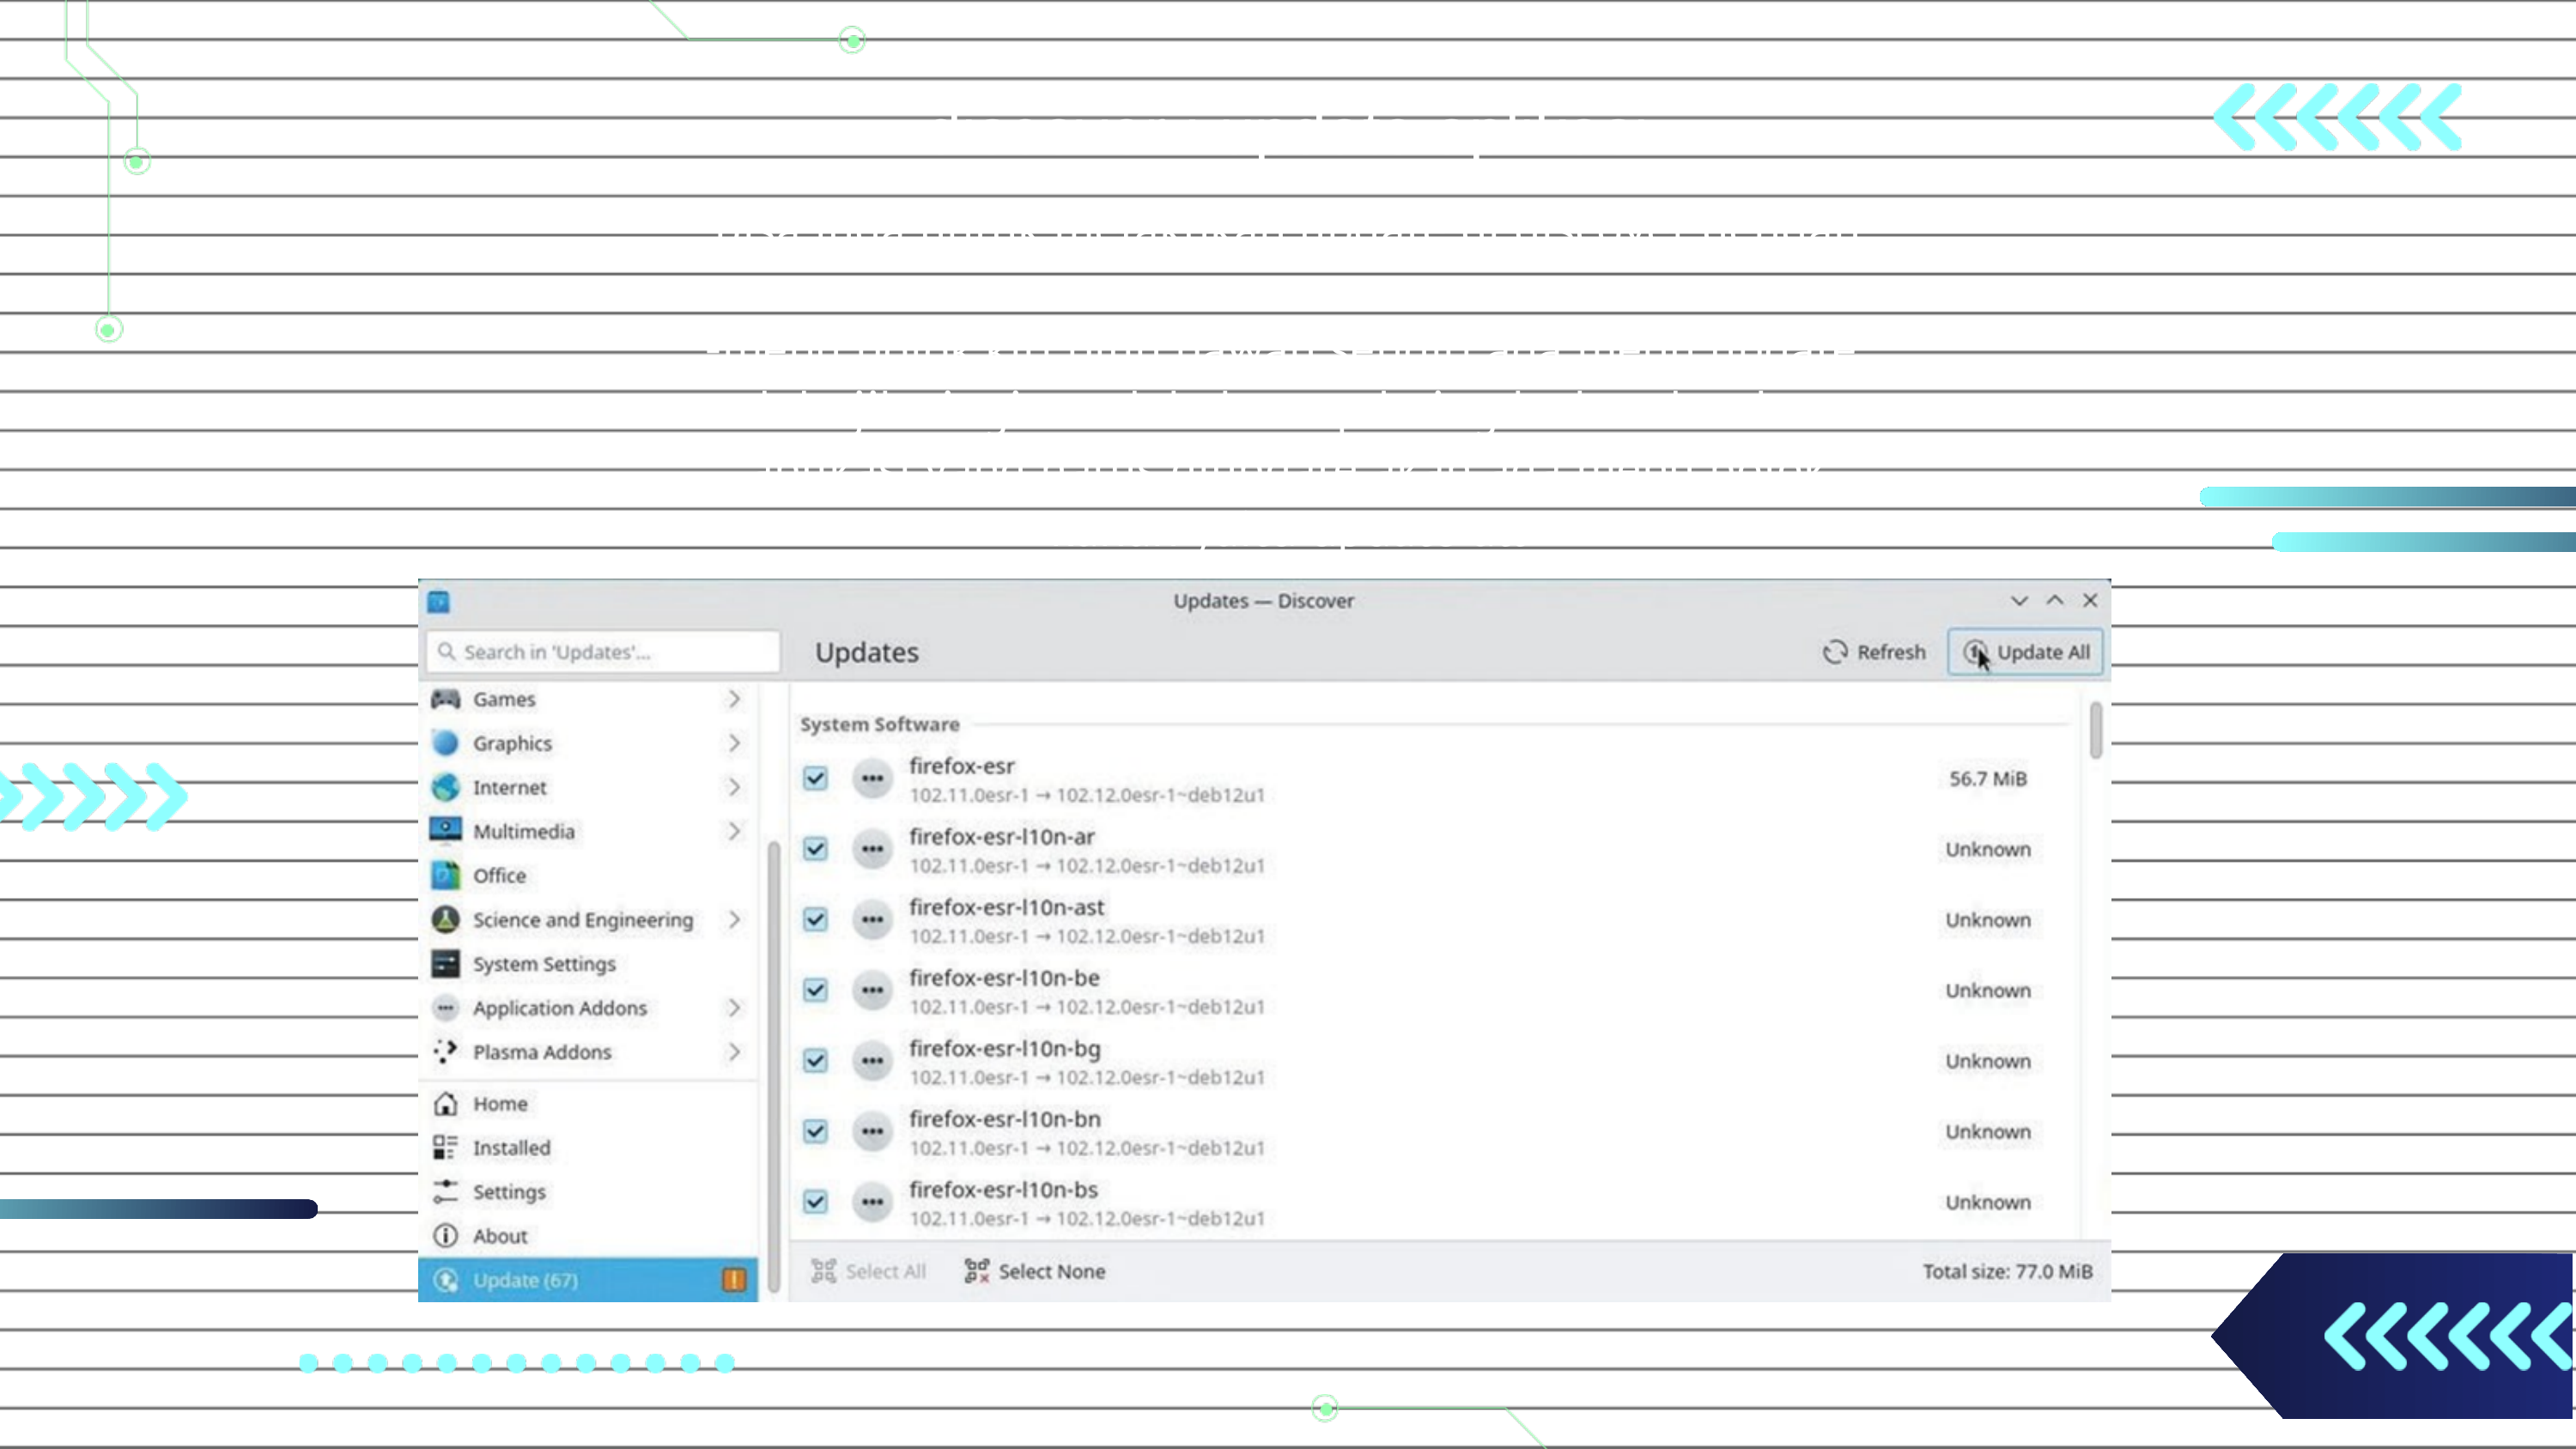

discover : update aplikasi

bisa juga untuk melakukan update di discover dengan cara
-menu pojok kiri pilih bawah sendiri ada menu update
-lalu jika ingin melakukan updating ke keseluruhan aplikasi yang harus diupdate akan ada menu pojok kanan yaitu update all